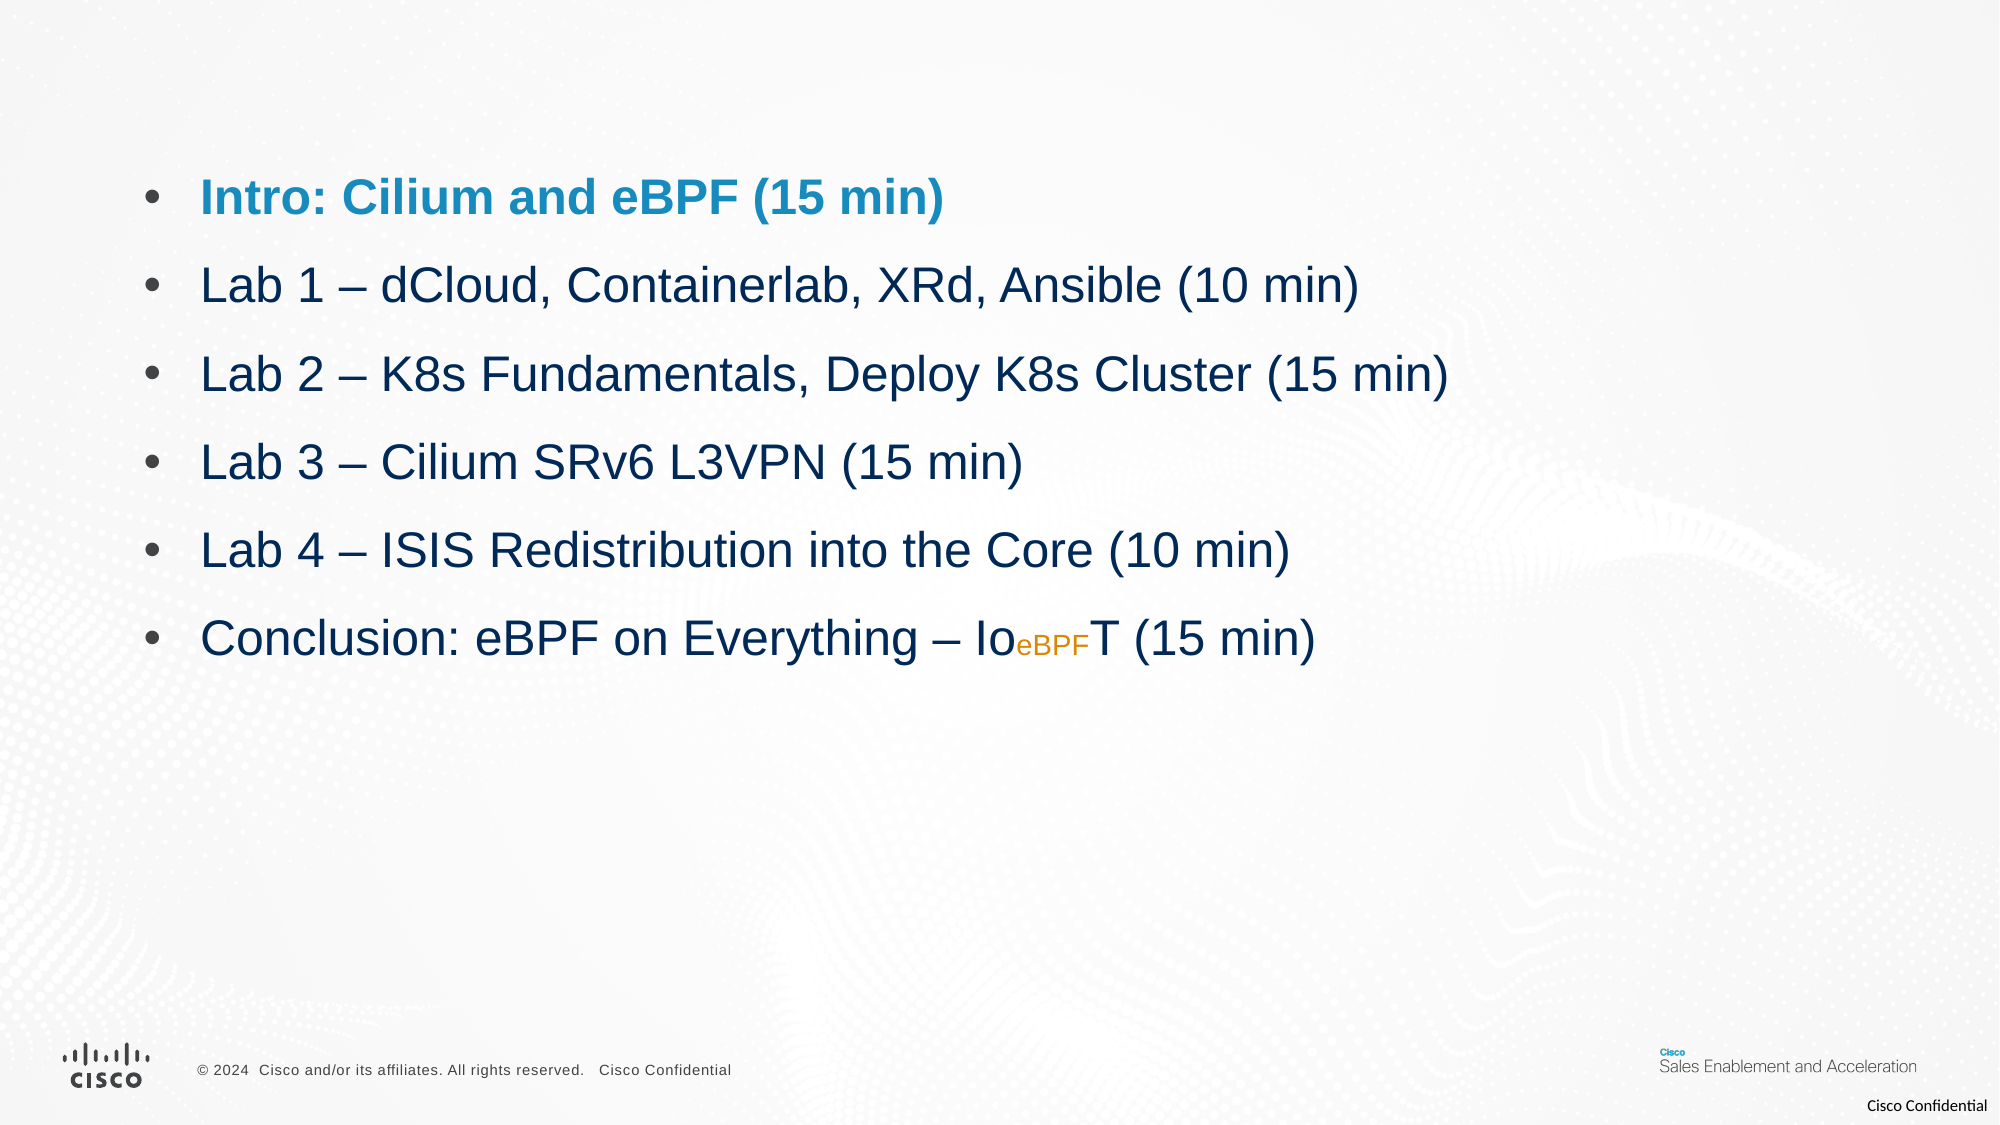

Intro: Cilium and eBPF (15 min)
Lab 1 – dCloud, Containerlab, XRd, Ansible (10 min)
Lab 2 – K8s Fundamentals, Deploy K8s Cluster (15 min)
Lab 3 – Cilium SRv6 L3VPN (15 min)
Lab 4 – ISIS Redistribution into the Core (10 min)
Conclusion: eBPF on Everything – IoeBPFT (15 min)